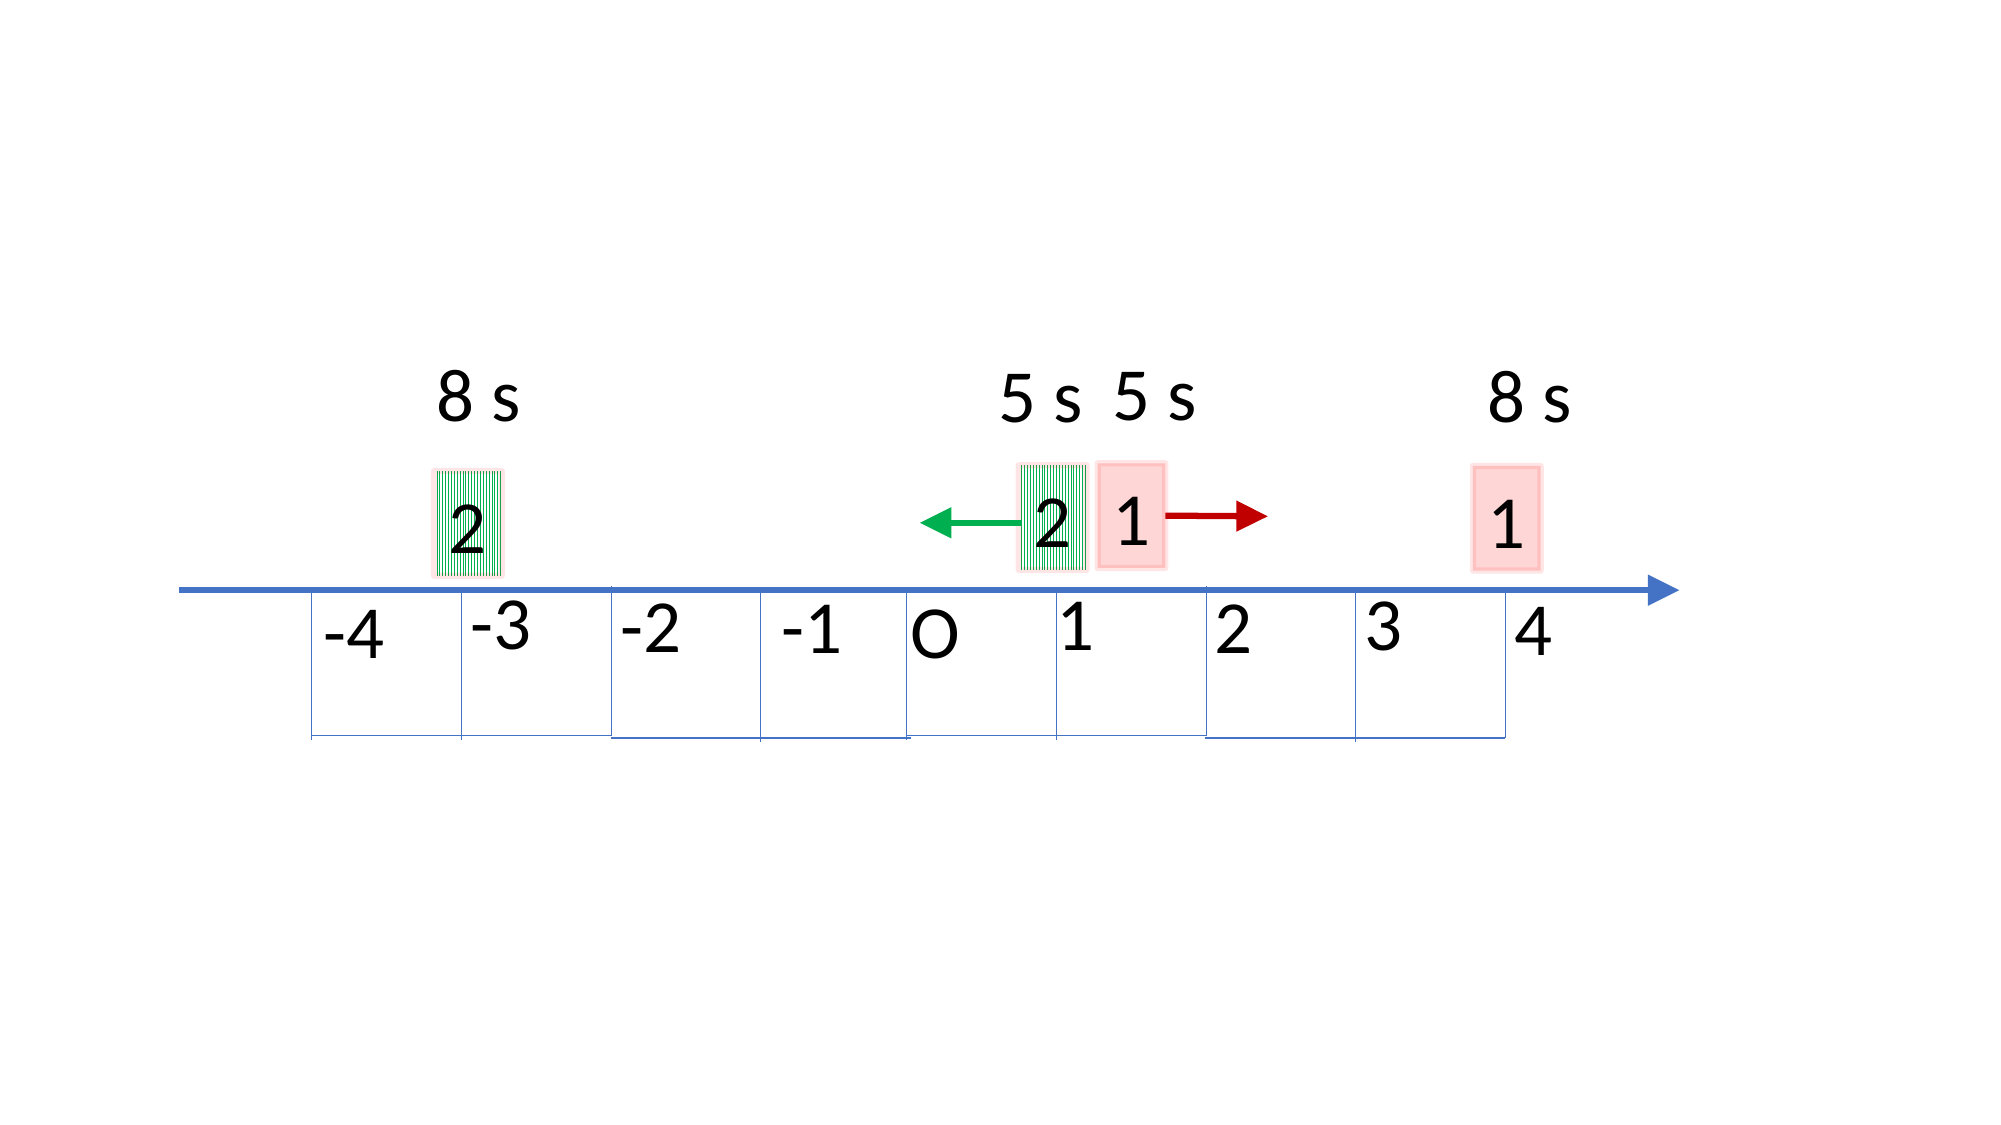

5 s
8 s
8 s
5 s
1
2
1
2
-3
3
1
-2
-1
2
4
-4
O